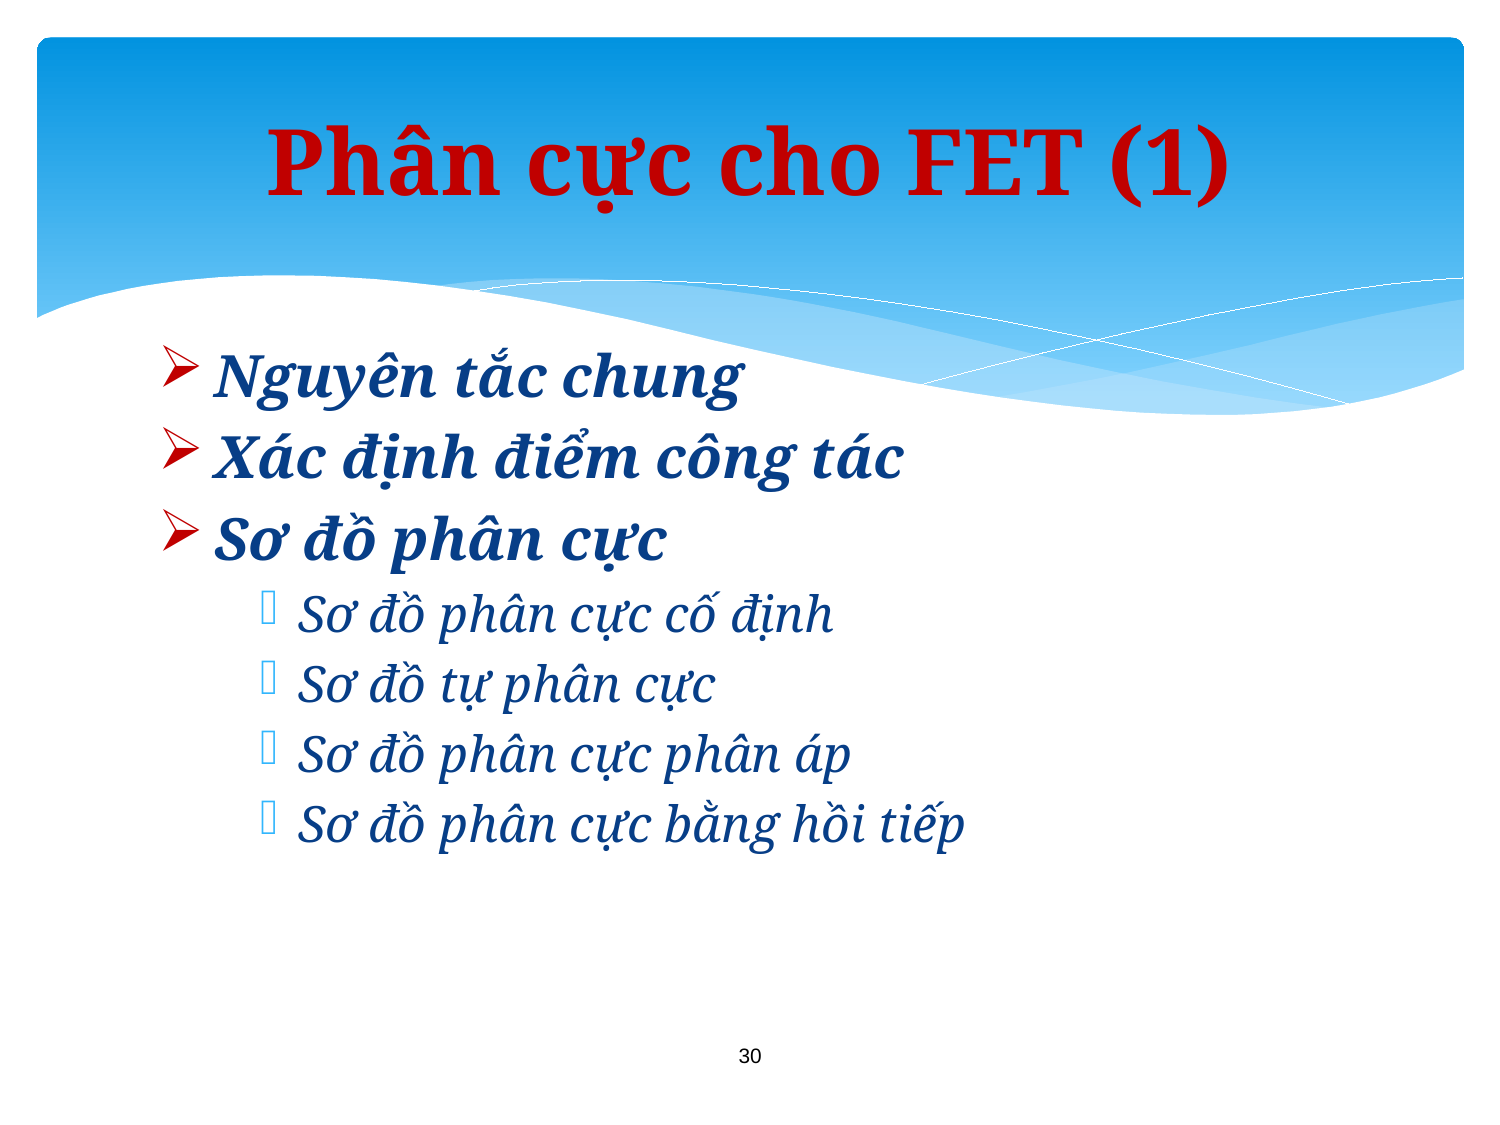

# Phân cực cho FET (1)
Nguyên tắc chung
Xác định điểm công tác
Sơ đồ phân cực
Sơ đồ phân cực cố định
Sơ đồ tự phân cực
Sơ đồ phân cực phân áp
Sơ đồ phân cực bằng hồi tiếp
30